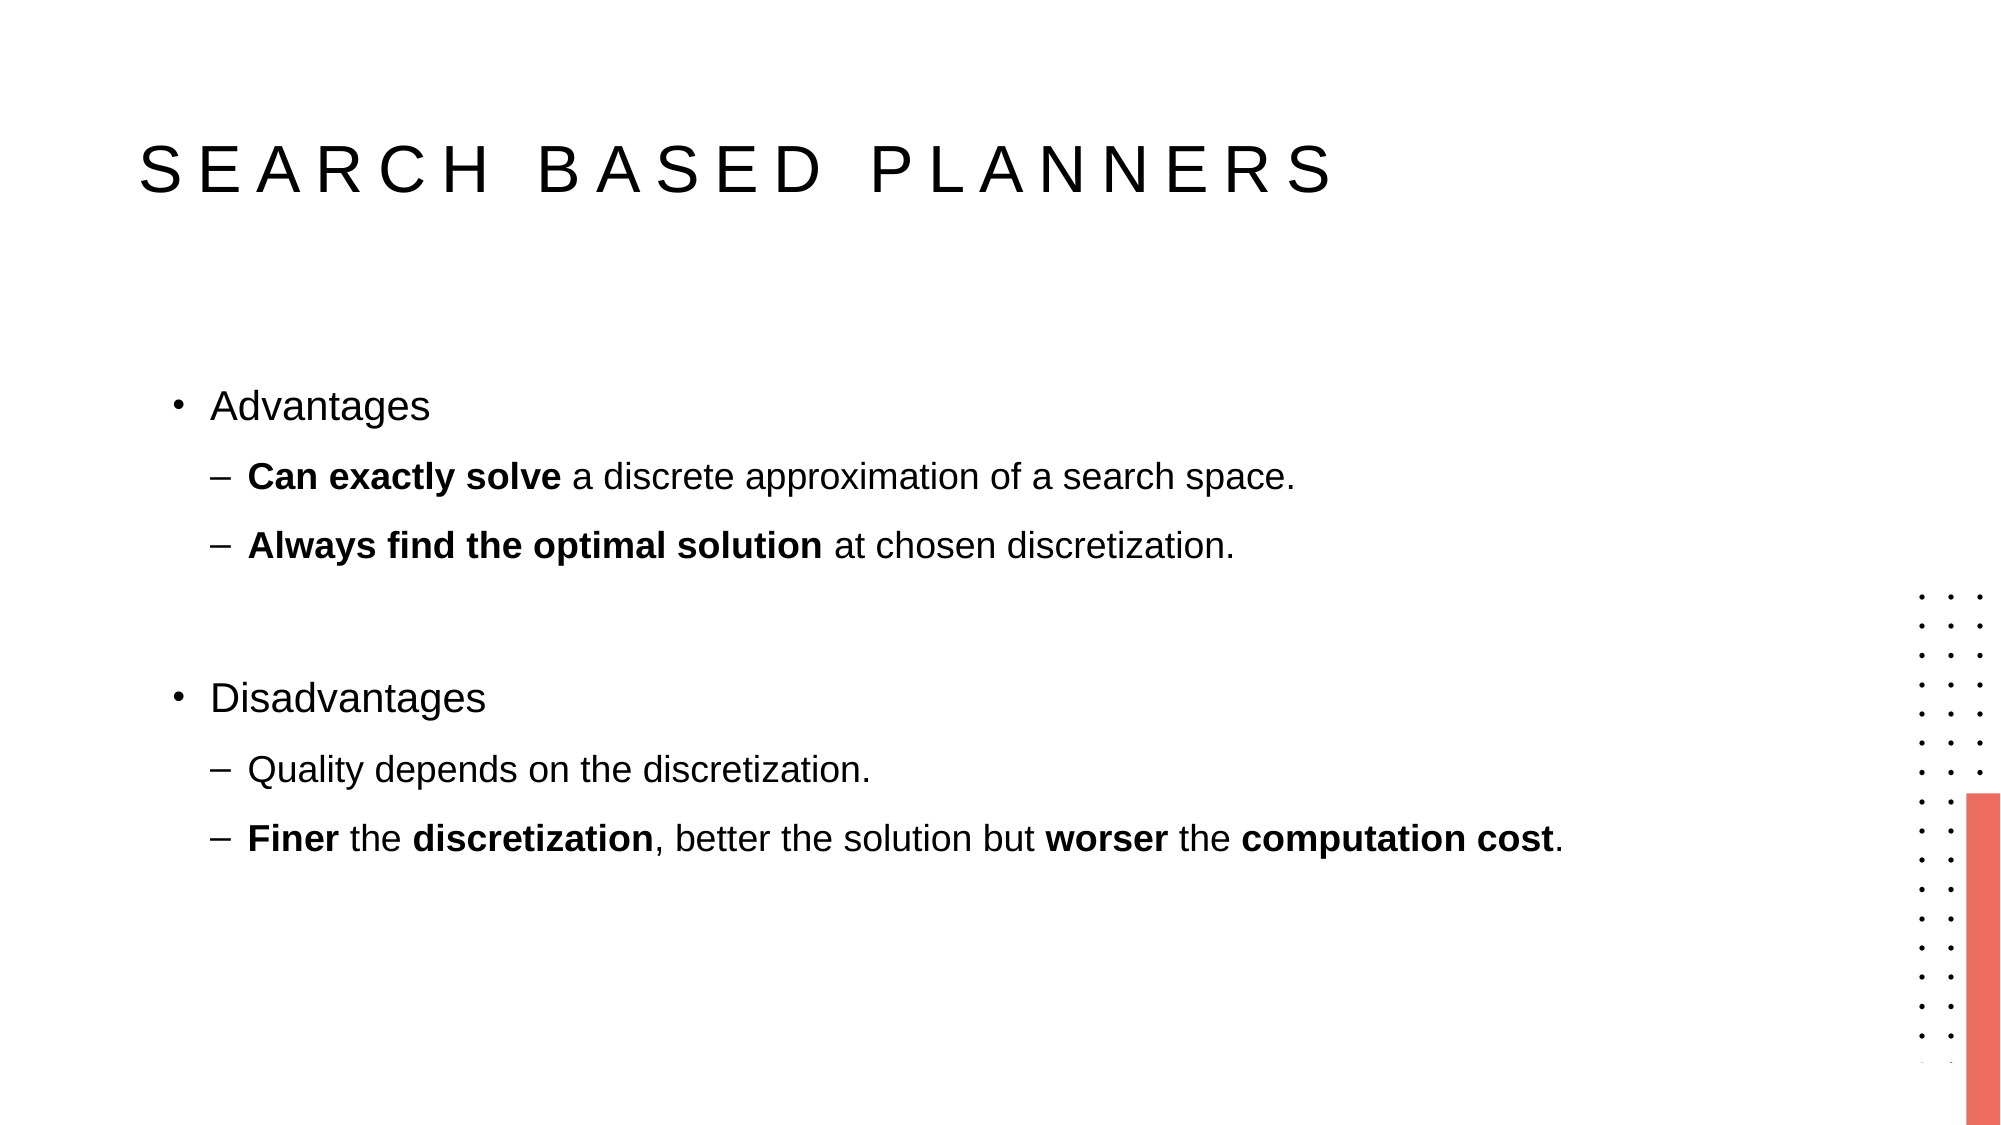

# Search based planners
Advantages
Can exactly solve a discrete approximation of a search space.
Always find the optimal solution at chosen discretization.

Disadvantages
Quality depends on the discretization.
Finer the discretization, better the solution but worser the computation cost.